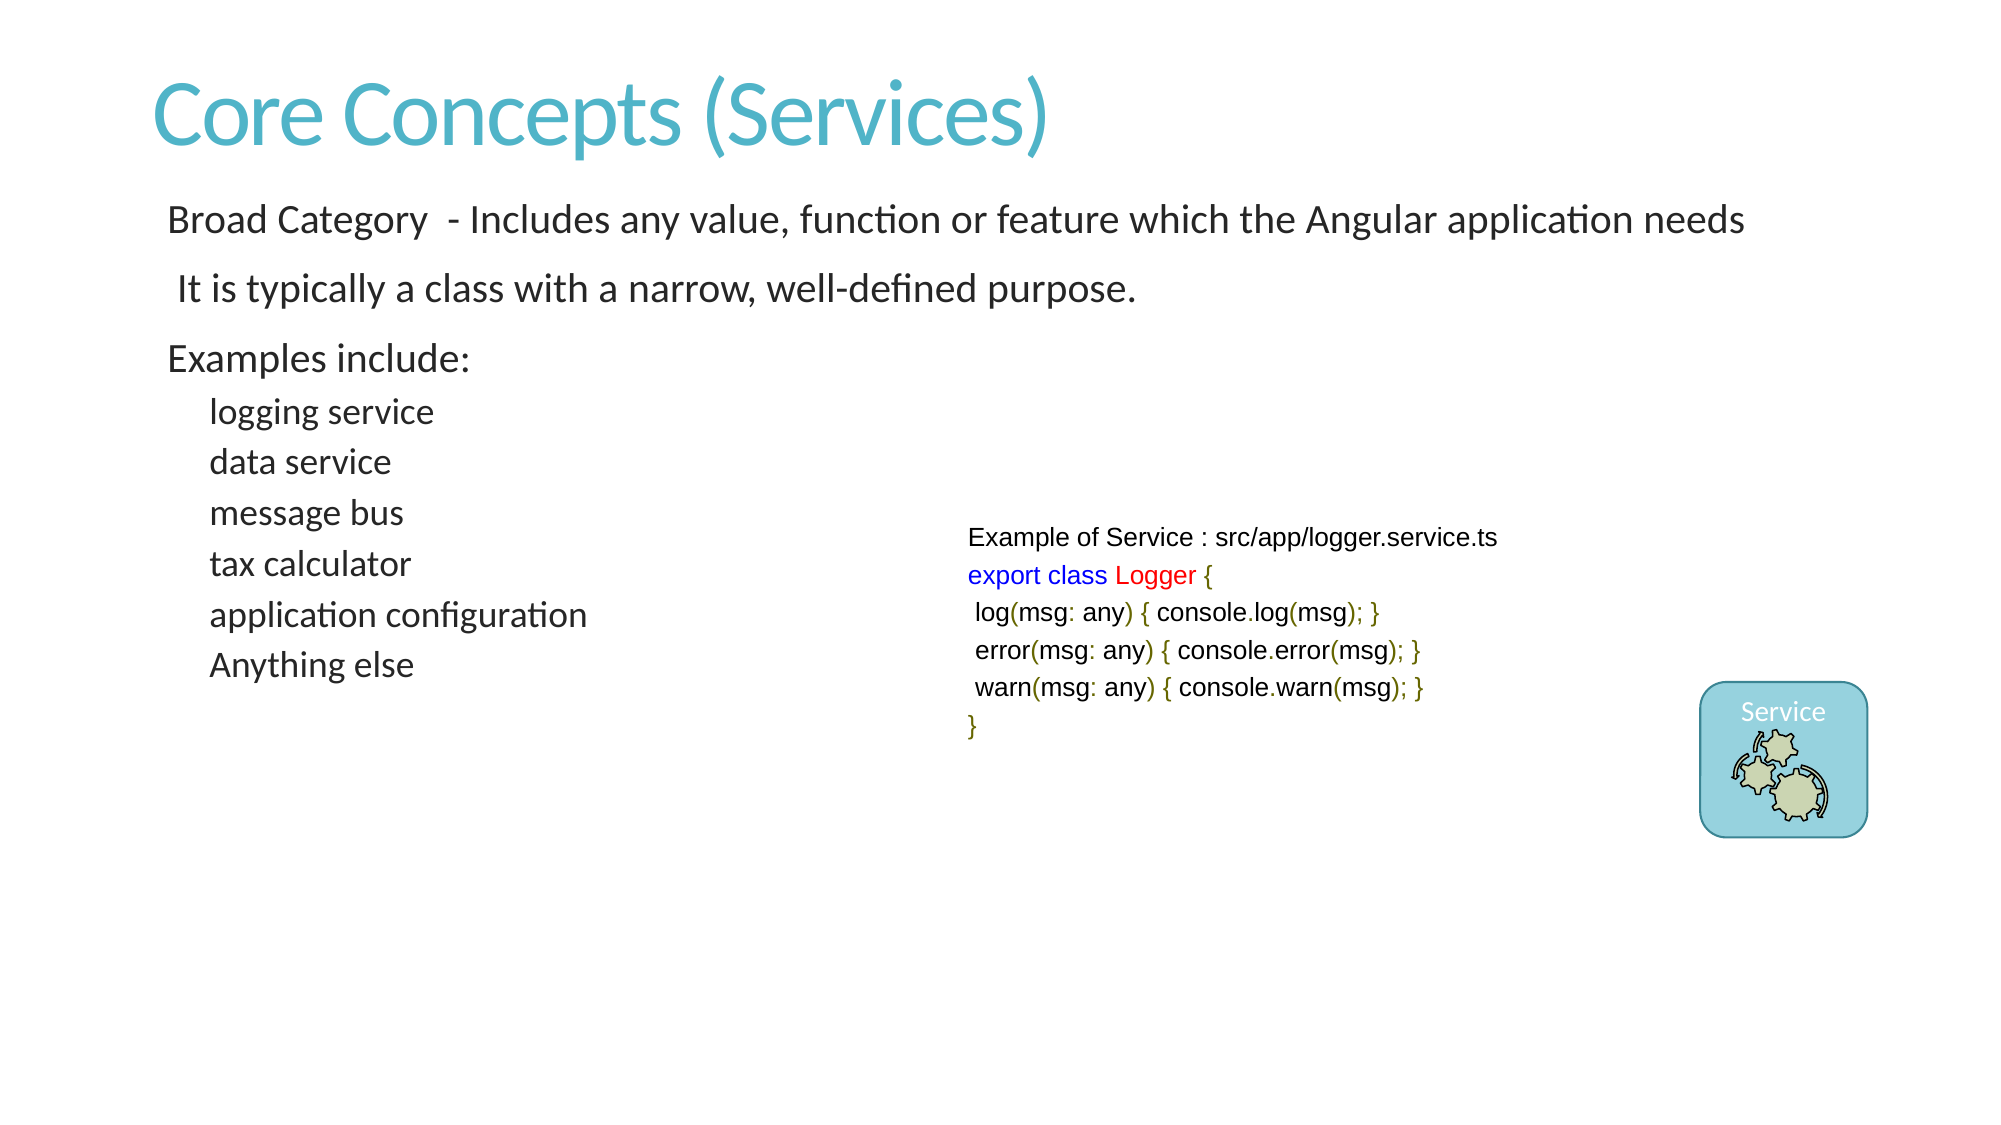

# Core Concepts (Services)
Broad Category  - Includes any value, function or feature which the Angular application needs
 It is typically a class with a narrow, well-defined purpose.
Examples include:
logging service
data service
message bus
tax calculator
application configuration
Anything else

Example of Service : src/app/logger.service.ts
export class Logger {
 log(msg: any) { console.log(msg); }
 error(msg: any) { console.error(msg); }
 warn(msg: any) { console.warn(msg); }
}

Service